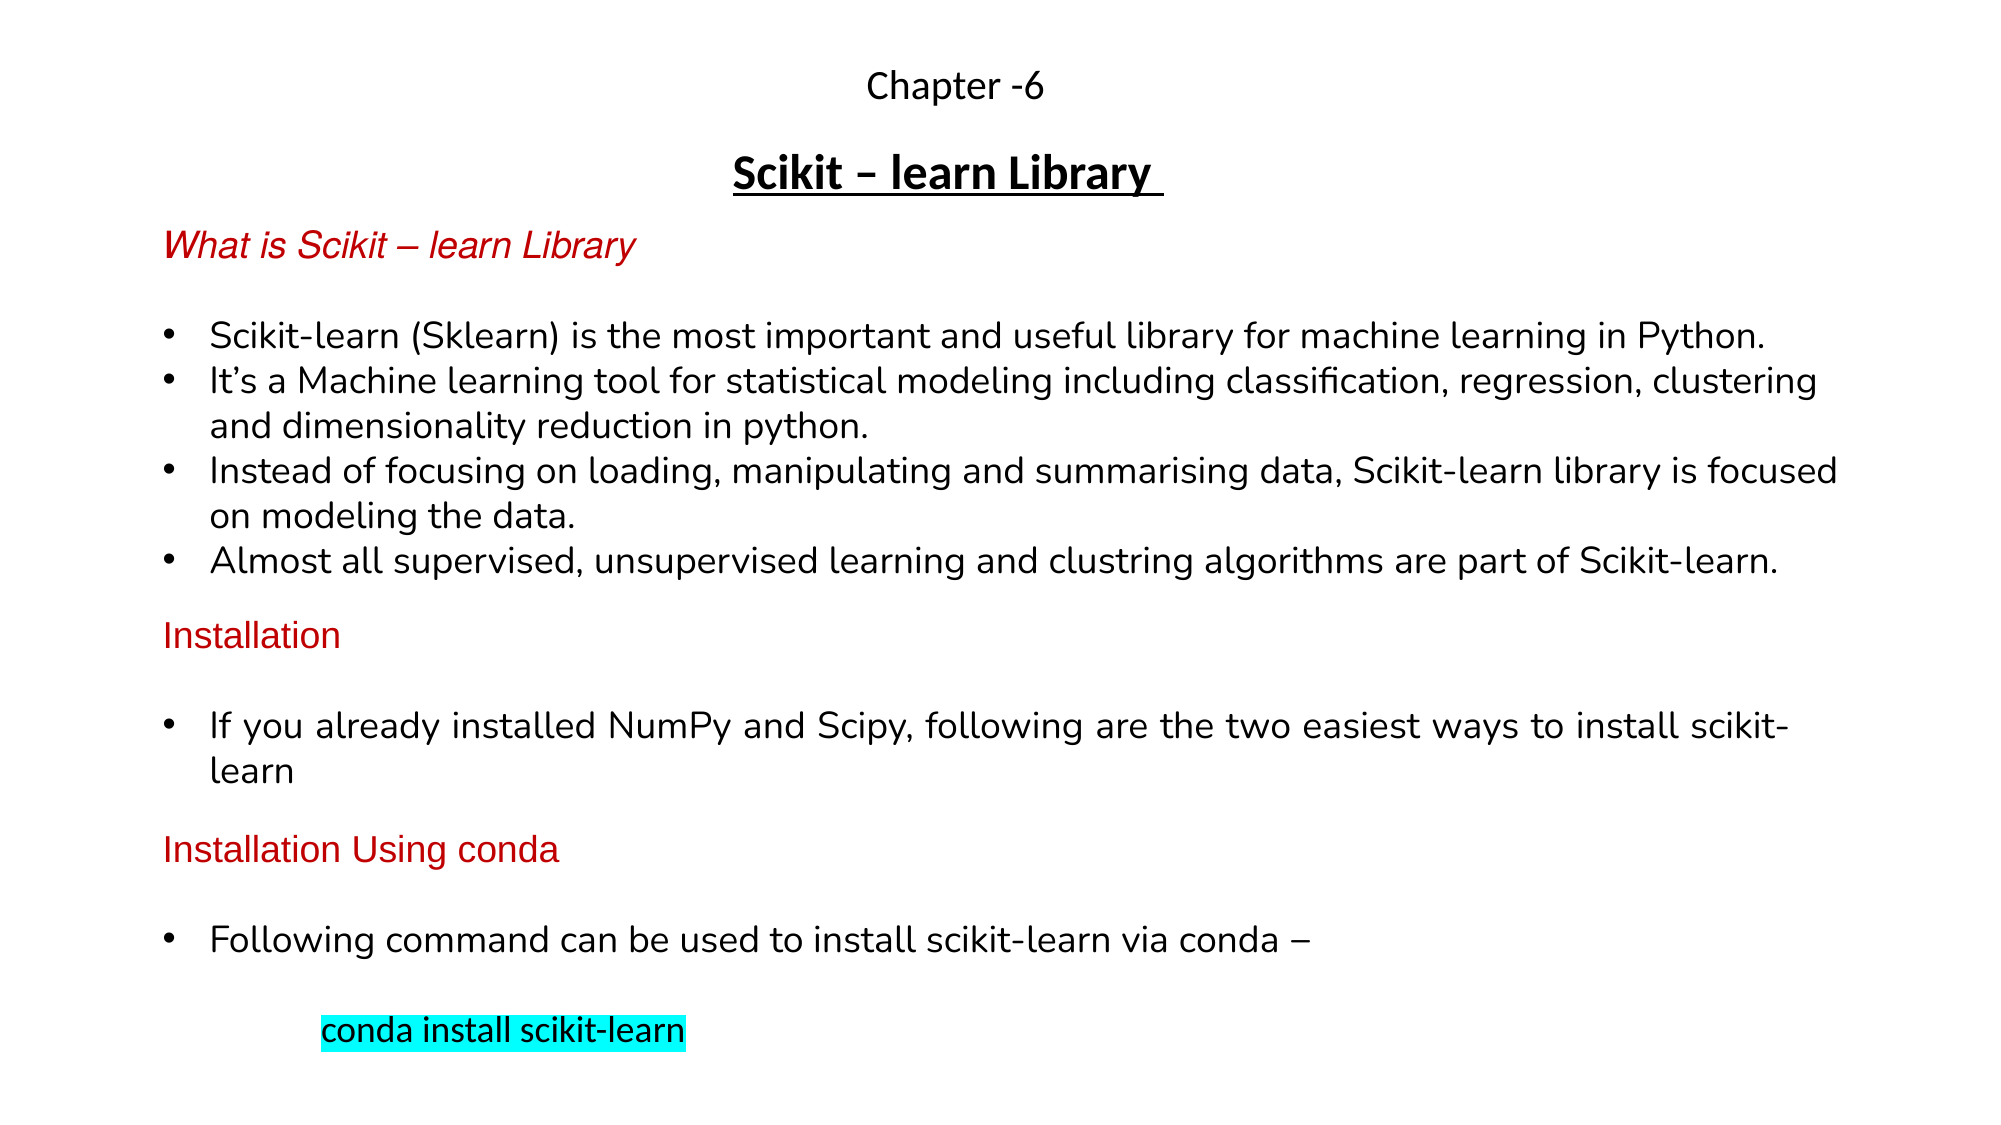

Chapter -6
		 Scikit – learn Library
What is Scikit – learn Library

Scikit-learn (Sklearn) is the most important and useful library for machine learning in Python.
It’s a Machine learning tool for statistical modeling including classification, regression, clustering and dimensionality reduction in python.
Instead of focusing on loading, manipulating and summarising data, Scikit-learn library is focused on modeling the data.
Almost all supervised, unsupervised learning and clustring algorithms are part of Scikit-learn.

Installation

If you already installed NumPy and Scipy, following are the two easiest ways to install scikit-learn
Installation Using conda

Following command can be used to install scikit-learn via conda −

	 conda install scikit-learn